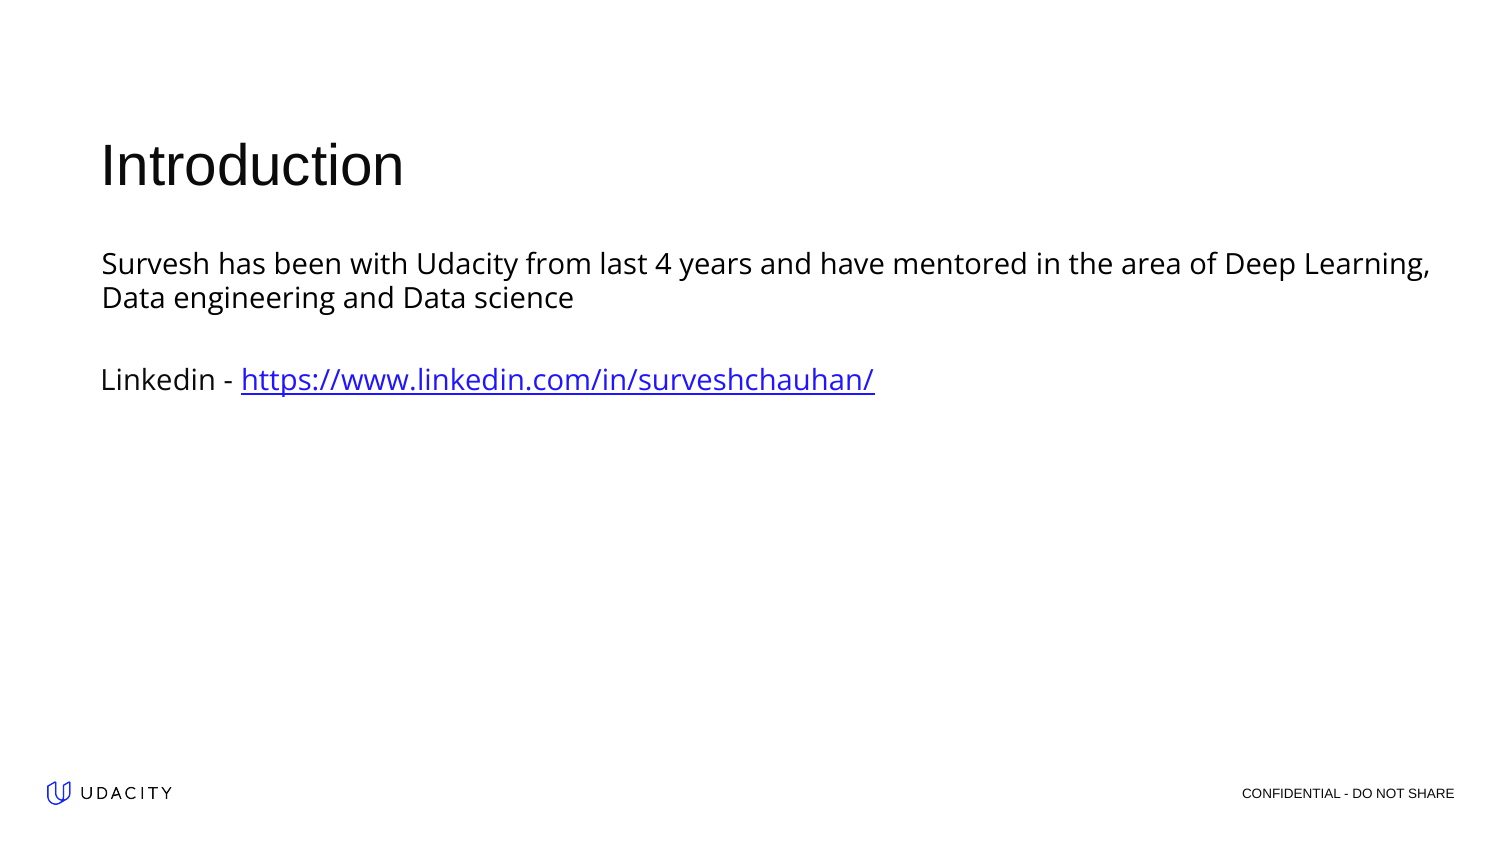

# Introduction
Survesh has been with Udacity from last 4 years and have mentored in the area of Deep Learning, Data engineering and Data science
Linkedin - https://www.linkedin.com/in/surveshchauhan/